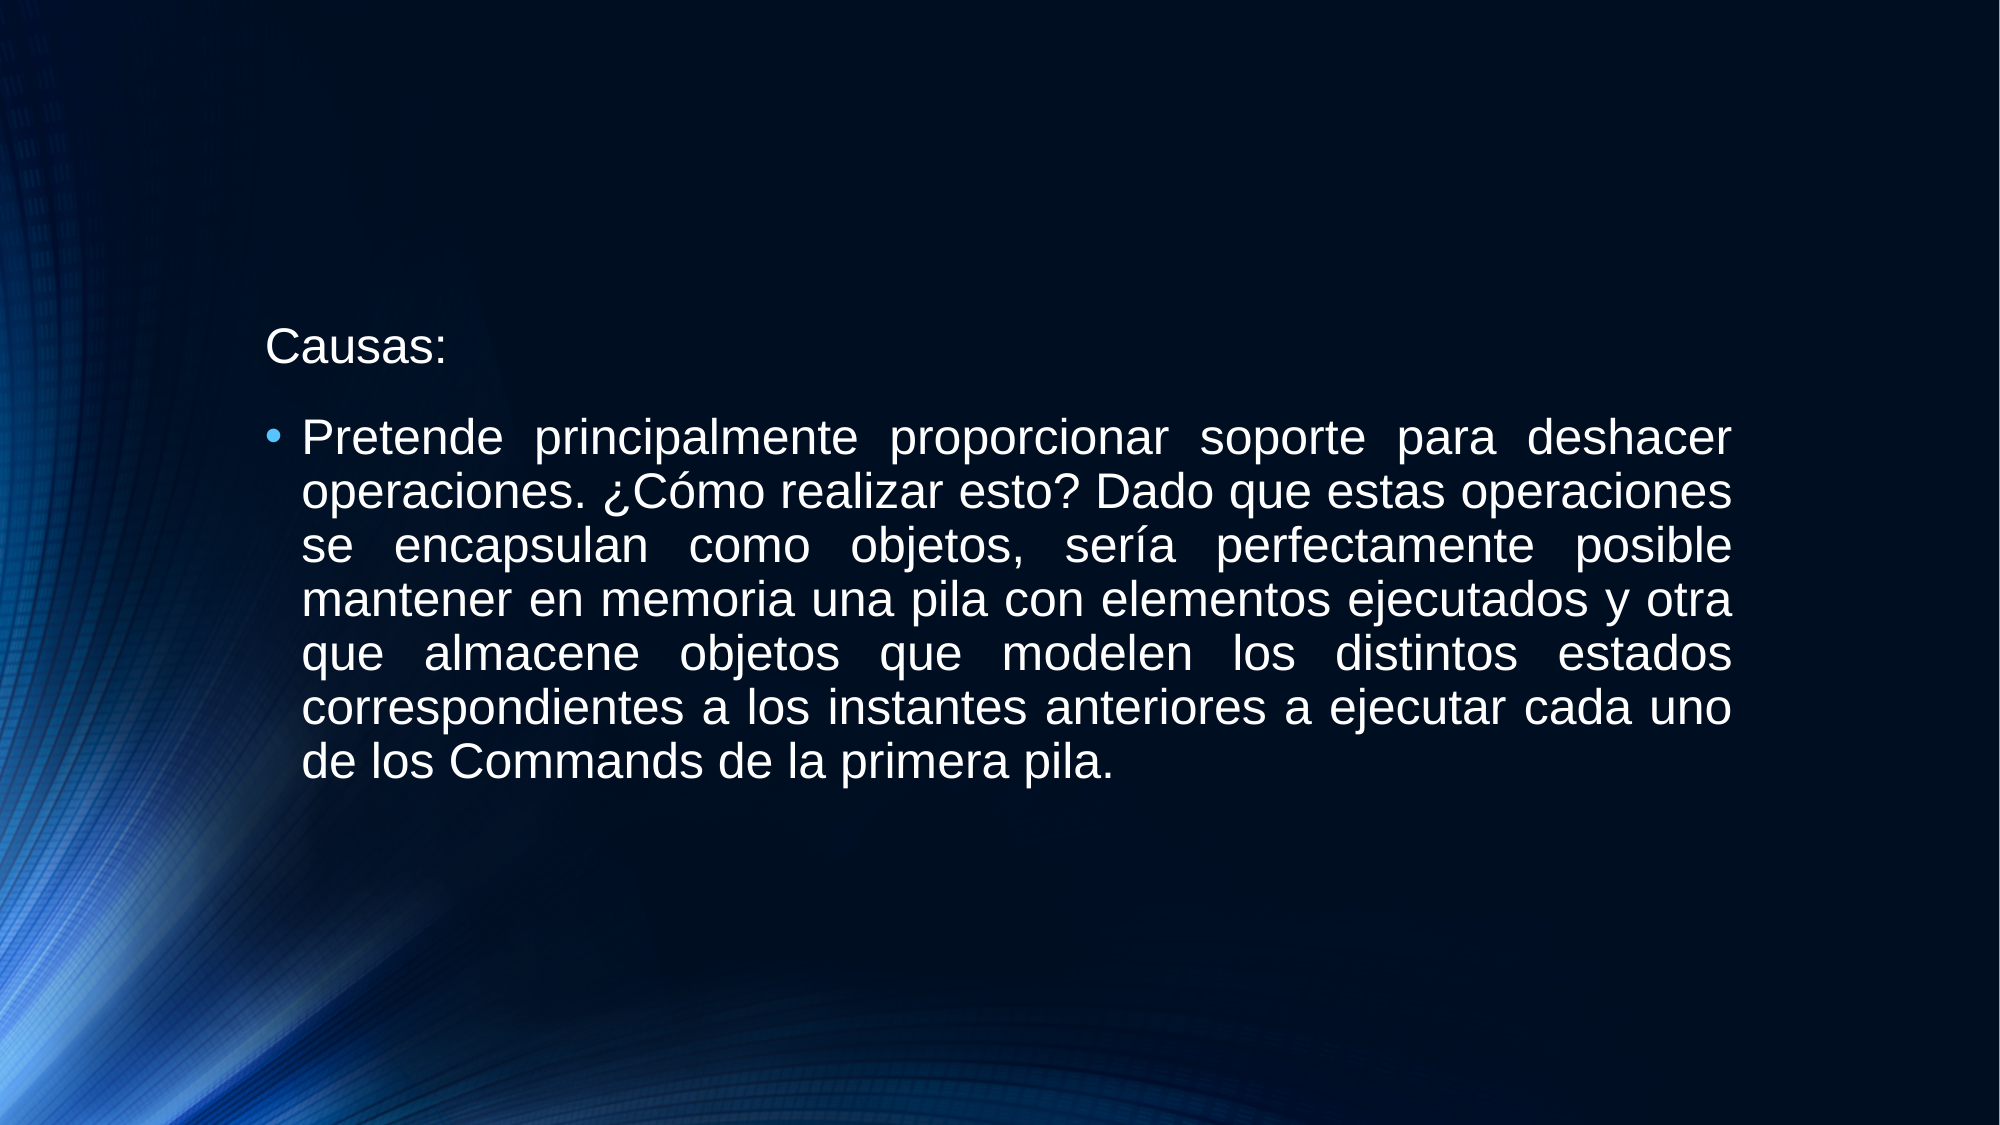

#
Causas:
Pretende principalmente proporcionar soporte para deshacer operaciones. ¿Cómo realizar esto? Dado que estas operaciones se encapsulan como objetos, sería perfectamente posible mantener en memoria una pila con elementos ejecutados y otra que almacene objetos que modelen los distintos estados correspondientes a los instantes anteriores a ejecutar cada uno de los Commands de la primera pila.